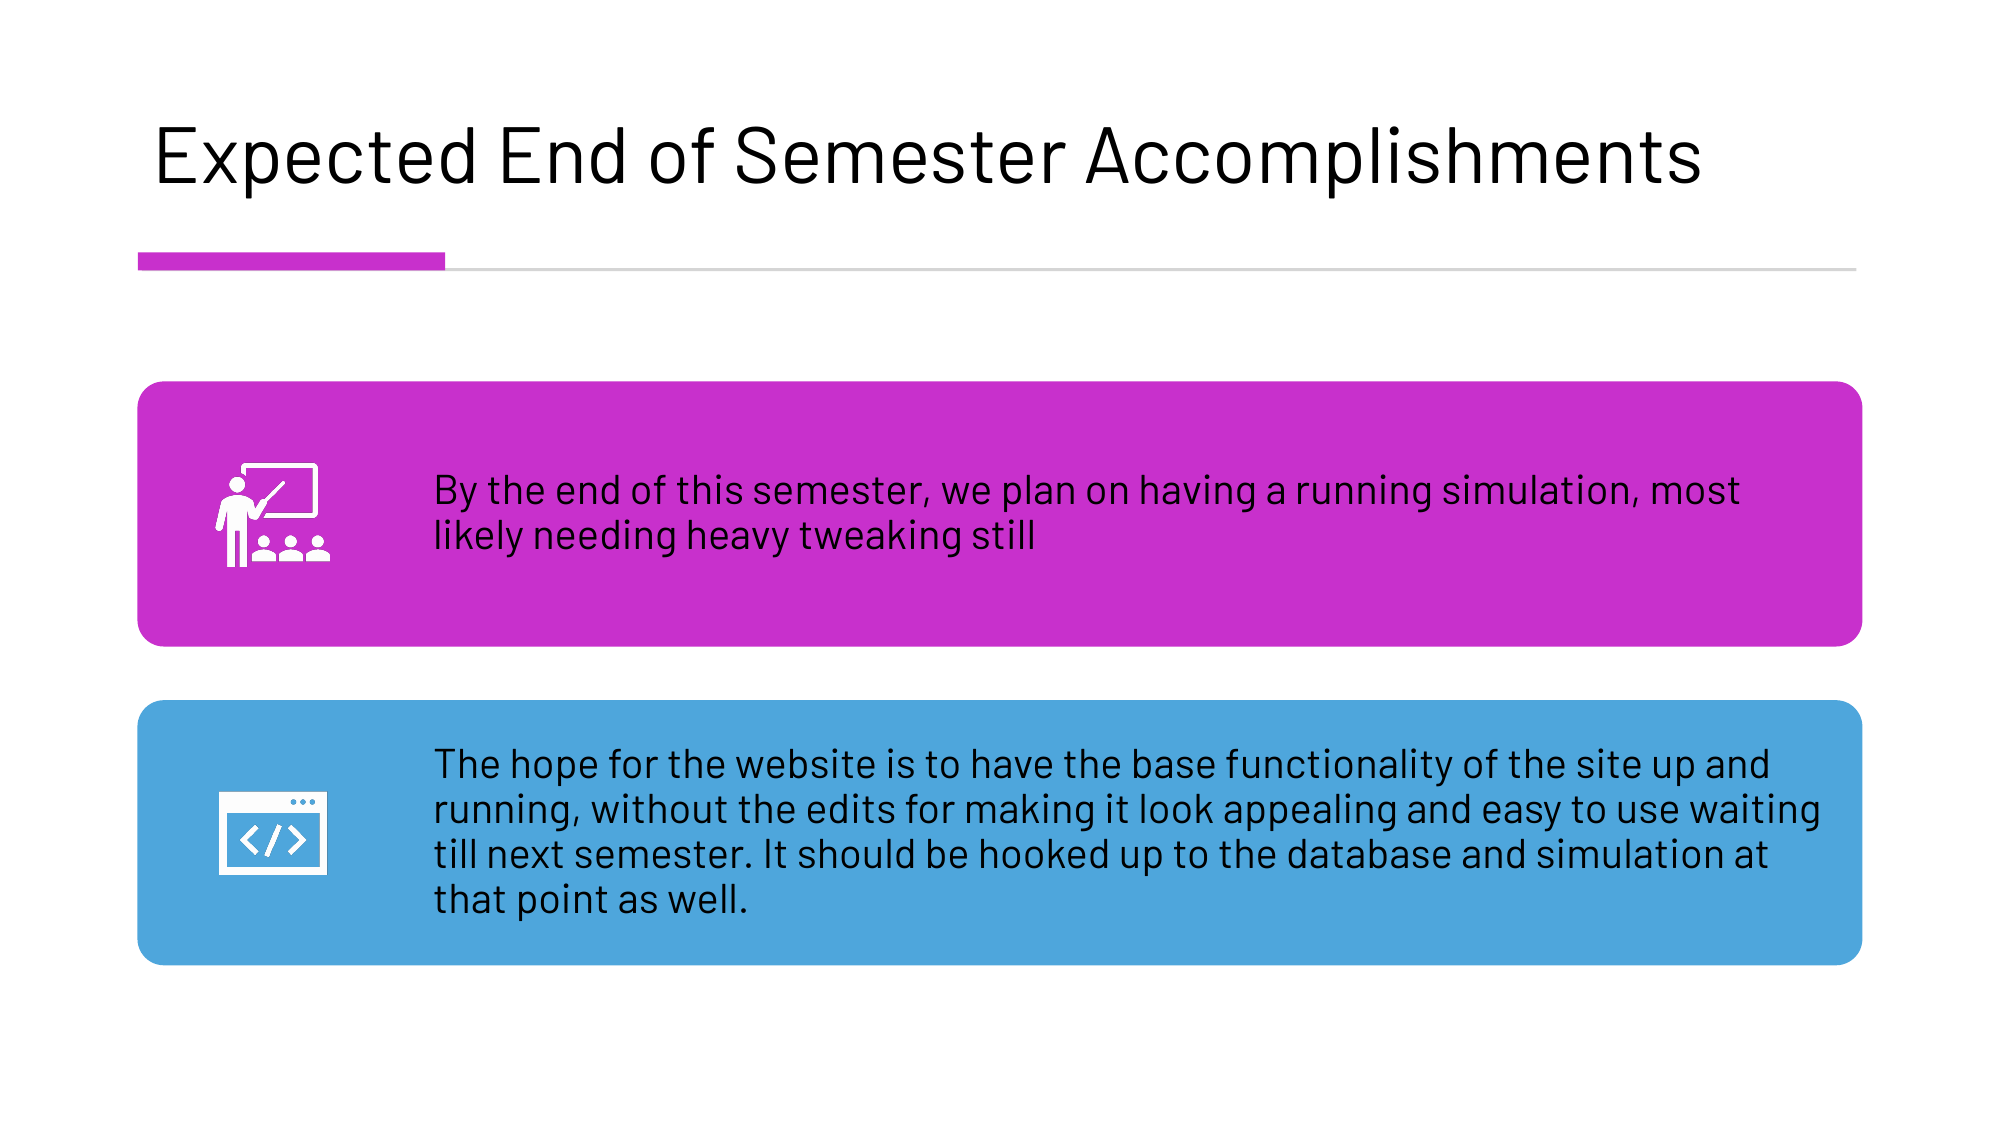

# Expected End of Semester Accomplishments

By the end of this semester, we plan on having a running simulation, most likely needing heavy tweaking still
The hope for the website is to have the base functionality of the site up and running, without the edits for making it look appealing and easy to use waiting till next semester. It should be hooked up to the database and simulation at that point as well.